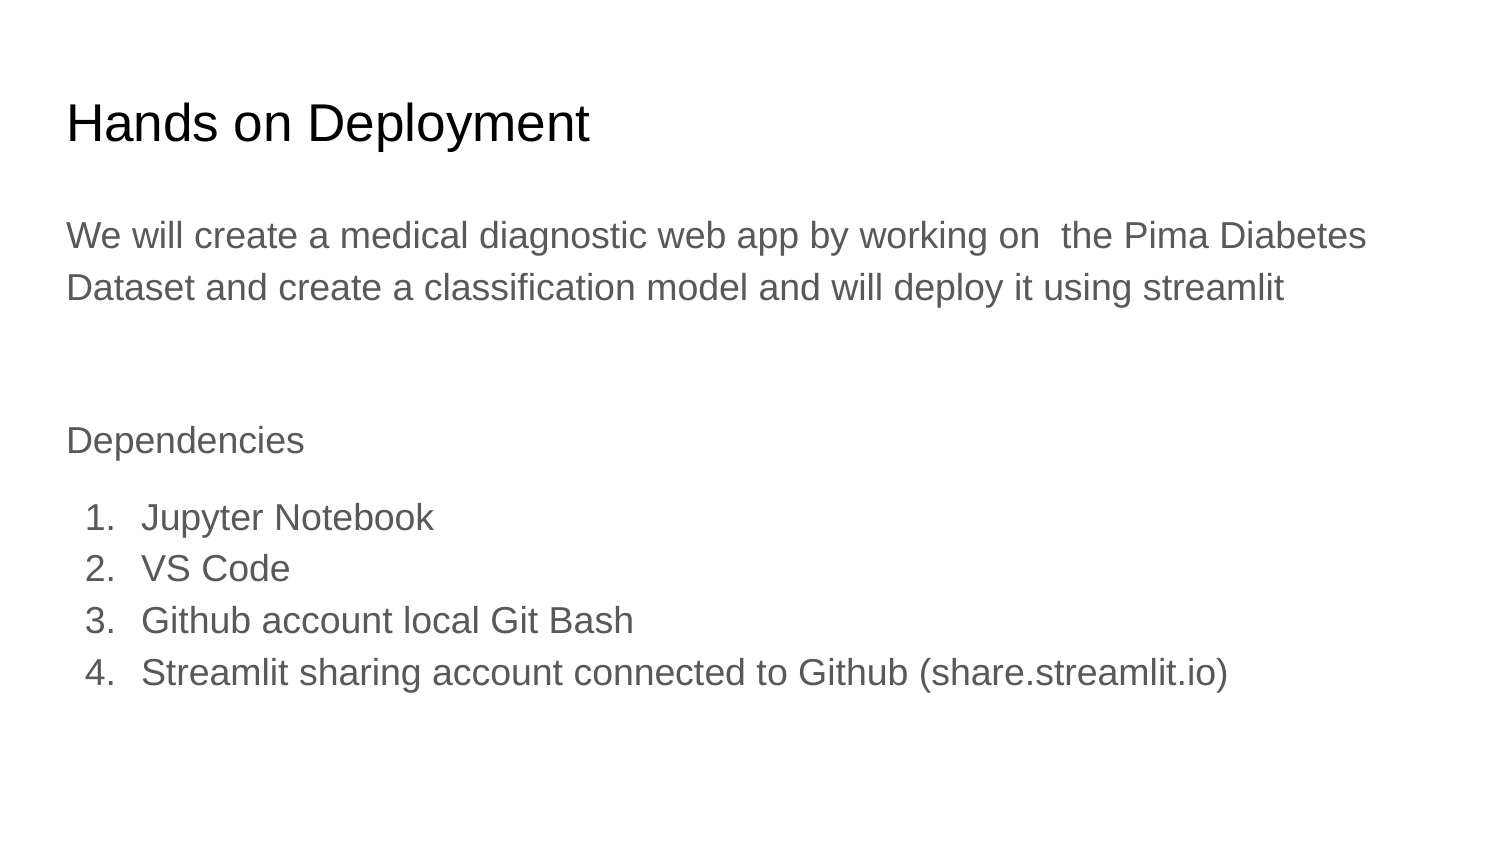

# Hands on Deployment
We will create a medical diagnostic web app by working on  the Pima Diabetes Dataset and create a classification model and will deploy it using streamlit

Dependencies
Jupyter Notebook
VS Code
Github account local Git Bash
Streamlit sharing account connected to Github (share.streamlit.io)